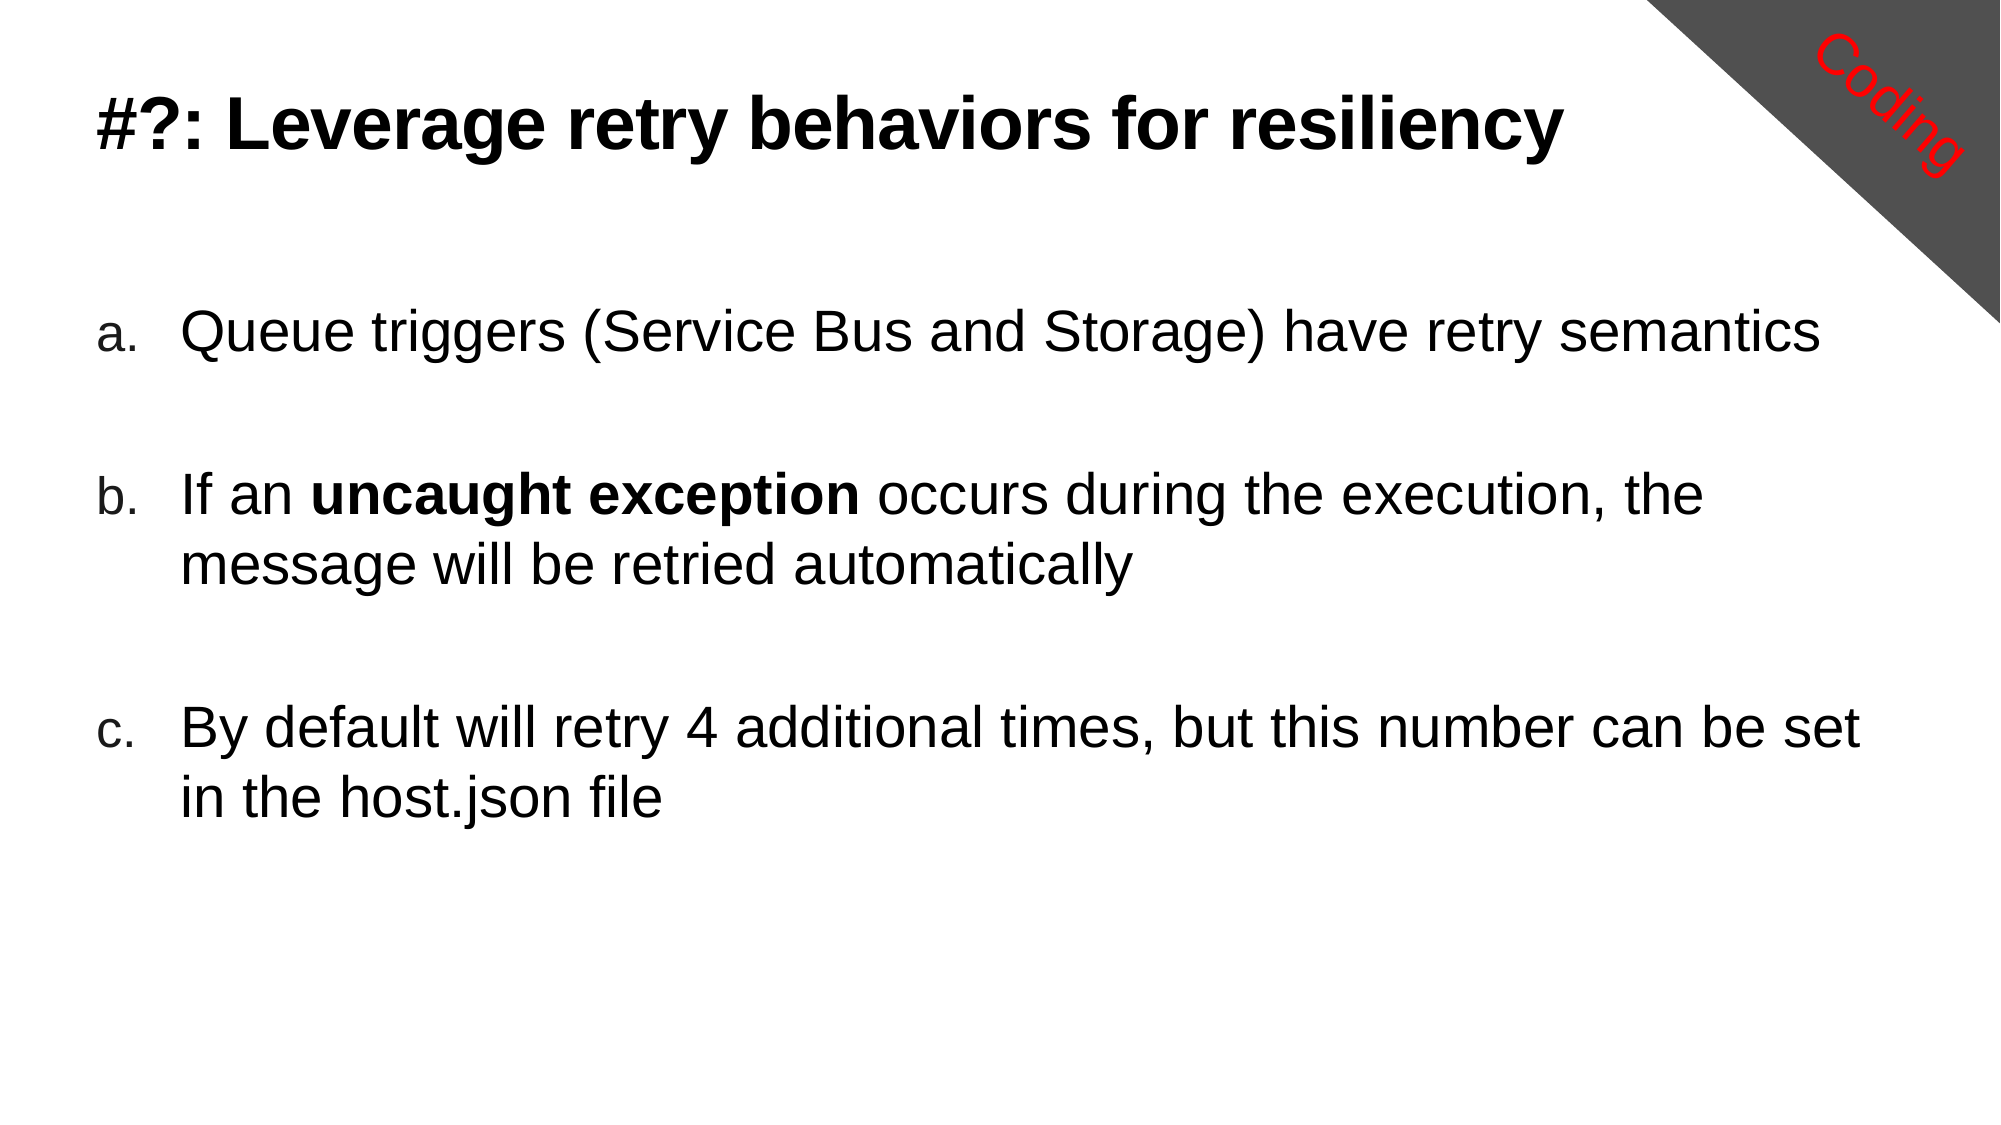

Coding
# #?: Leverage retry behaviors for resiliency
Queue triggers (Service Bus and Storage) have retry semantics

If an uncaught exception occurs during the execution, the message will be retried automatically

By default will retry 4 additional times, but this number can be set in the host.json file